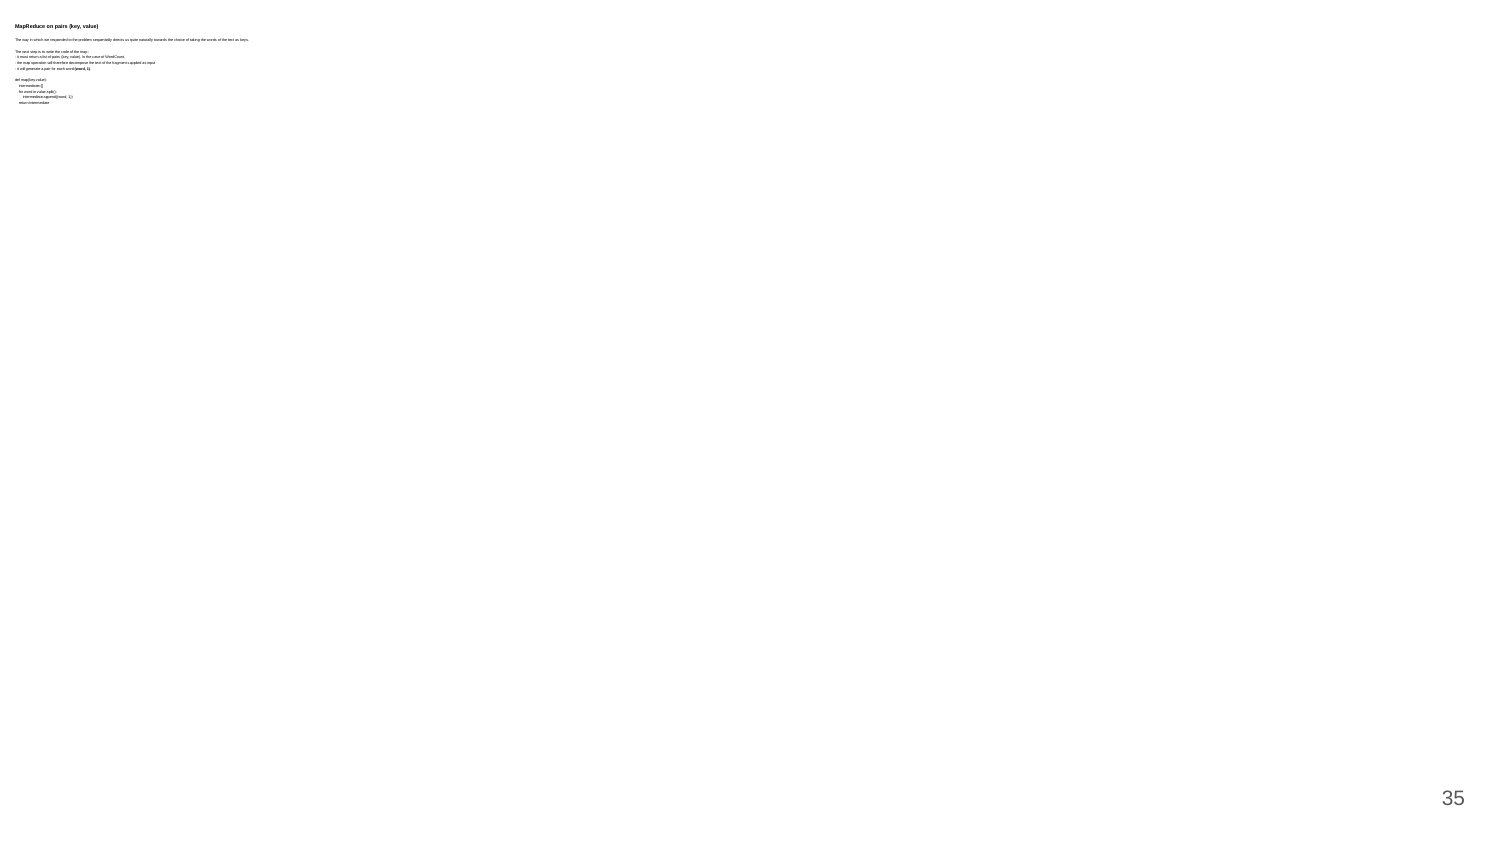

# MapReduce on pairs (key, value)
The way in which we responded to the problem sequentially directs us quite naturally towards the choice of taking the words of the text as keys.
The next step is to write the code of the map :
- it must return a list of pairs (key, value). In the case of WordCount,
- the map operation will therefore decompose the text of the fragment supplied as input
- it will generate a pair for each word (word, 1).
def map(key,value):
    intermediate=[]
    for word in value.split():
        intermediate.append((word, 1))
    return intermediate

35